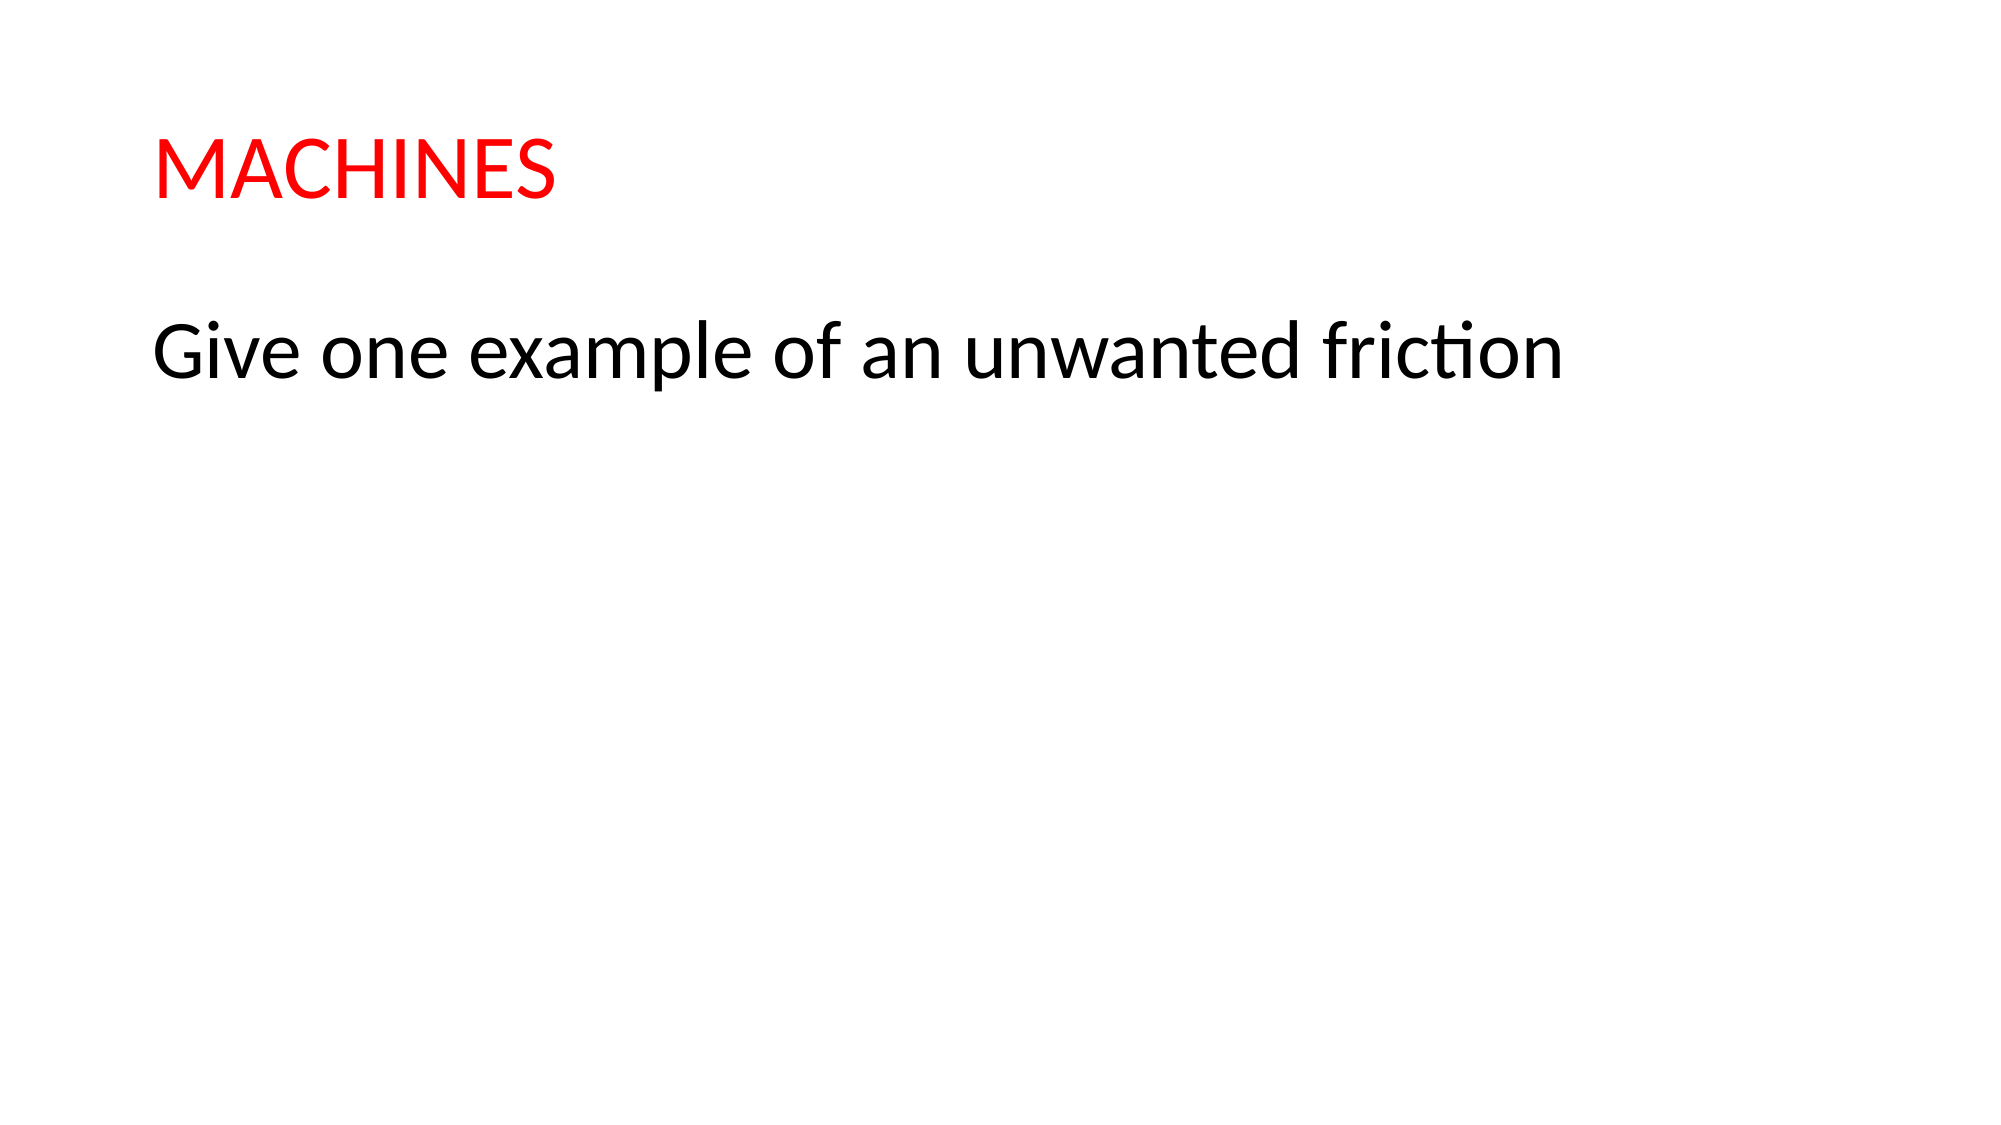

# MACHINES
Give one example of an unwanted friction